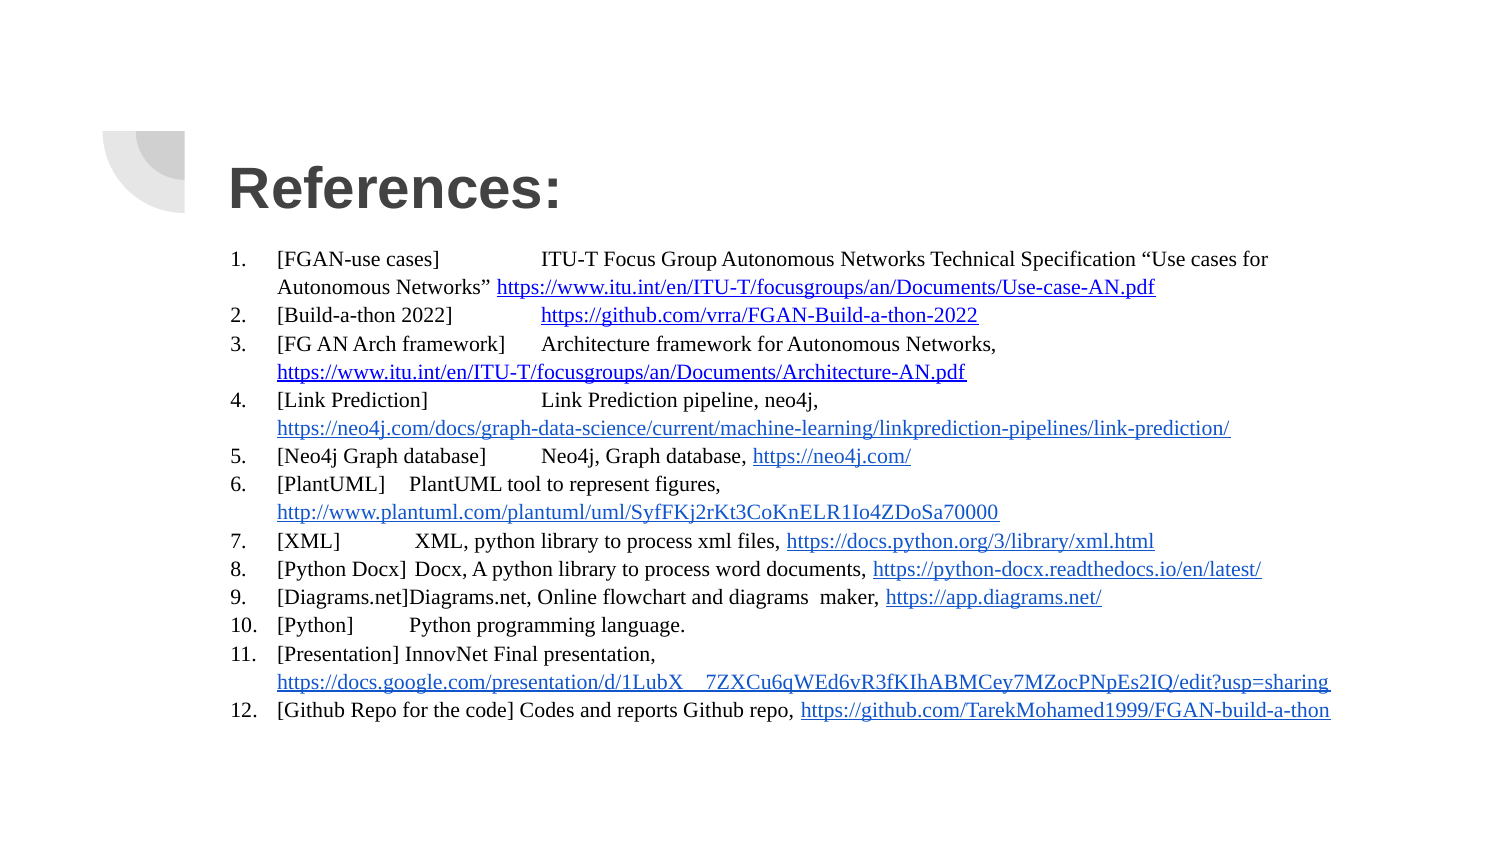

# References:
[FGAN-use cases]	ITU-T Focus Group Autonomous Networks Technical Specification “Use cases for Autonomous Networks” https://www.itu.int/en/ITU-T/focusgroups/an/Documents/Use-case-AN.pdf
[Build-a-thon 2022]	https://github.com/vrra/FGAN-Build-a-thon-2022
[FG AN Arch framework]	Architecture framework for Autonomous Networks, https://www.itu.int/en/ITU-T/focusgroups/an/Documents/Architecture-AN.pdf
[Link Prediction]	Link Prediction pipeline, neo4j, https://neo4j.com/docs/graph-data-science/current/machine-learning/linkprediction-pipelines/link-prediction/
[Neo4j Graph database]	Neo4j, Graph database, https://neo4j.com/
[PlantUML]	PlantUML tool to represent figures, http://www.plantuml.com/plantuml/uml/SyfFKj2rKt3CoKnELR1Io4ZDoSa70000
[XML]	 XML, python library to process xml files, https://docs.python.org/3/library/xml.html
[Python Docx]	 Docx, A python library to process word documents, https://python-docx.readthedocs.io/en/latest/
[Diagrams.net]	Diagrams.net, Online flowchart and diagrams  maker, https://app.diagrams.net/
[Python]	Python programming language.
[Presentation] InnovNet Final presentation, https://docs.google.com/presentation/d/1LubX__7ZXCu6qWEd6vR3fKIhABMCey7MZocPNpEs2IQ/edit?usp=sharing
[Github Repo for the code] Codes and reports Github repo, https://github.com/TarekMohamed1999/FGAN-build-a-thon